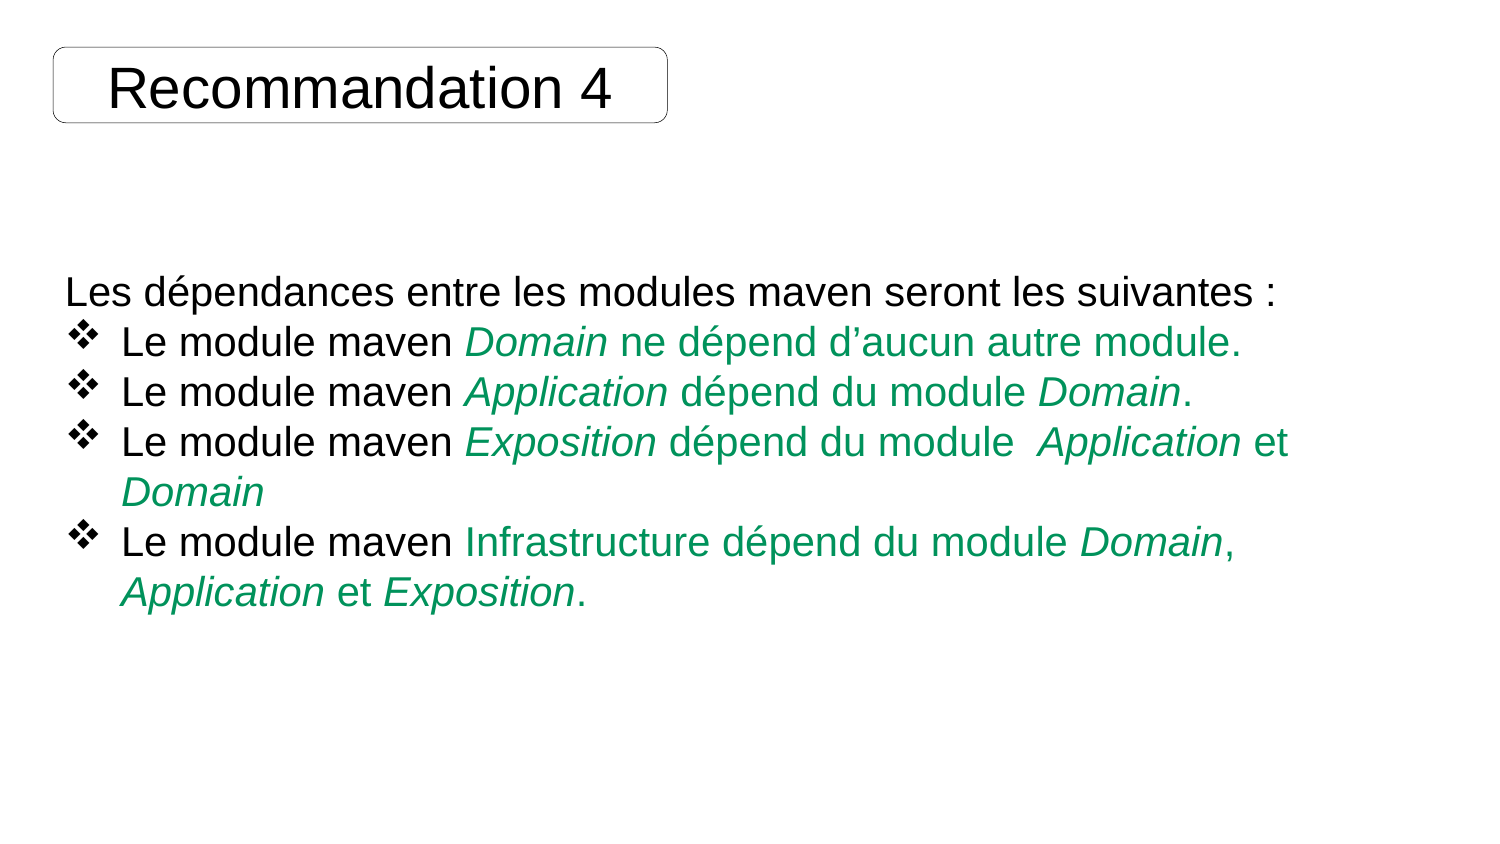

Recommandation 4
Les dépendances entre les modules maven seront les suivantes :
Le module maven Domain ne dépend d’aucun autre module.
Le module maven Application dépend du module Domain.
Le module maven Exposition dépend du module  Application et Domain
Le module maven Infrastructure dépend du module Domain, Application et Exposition.